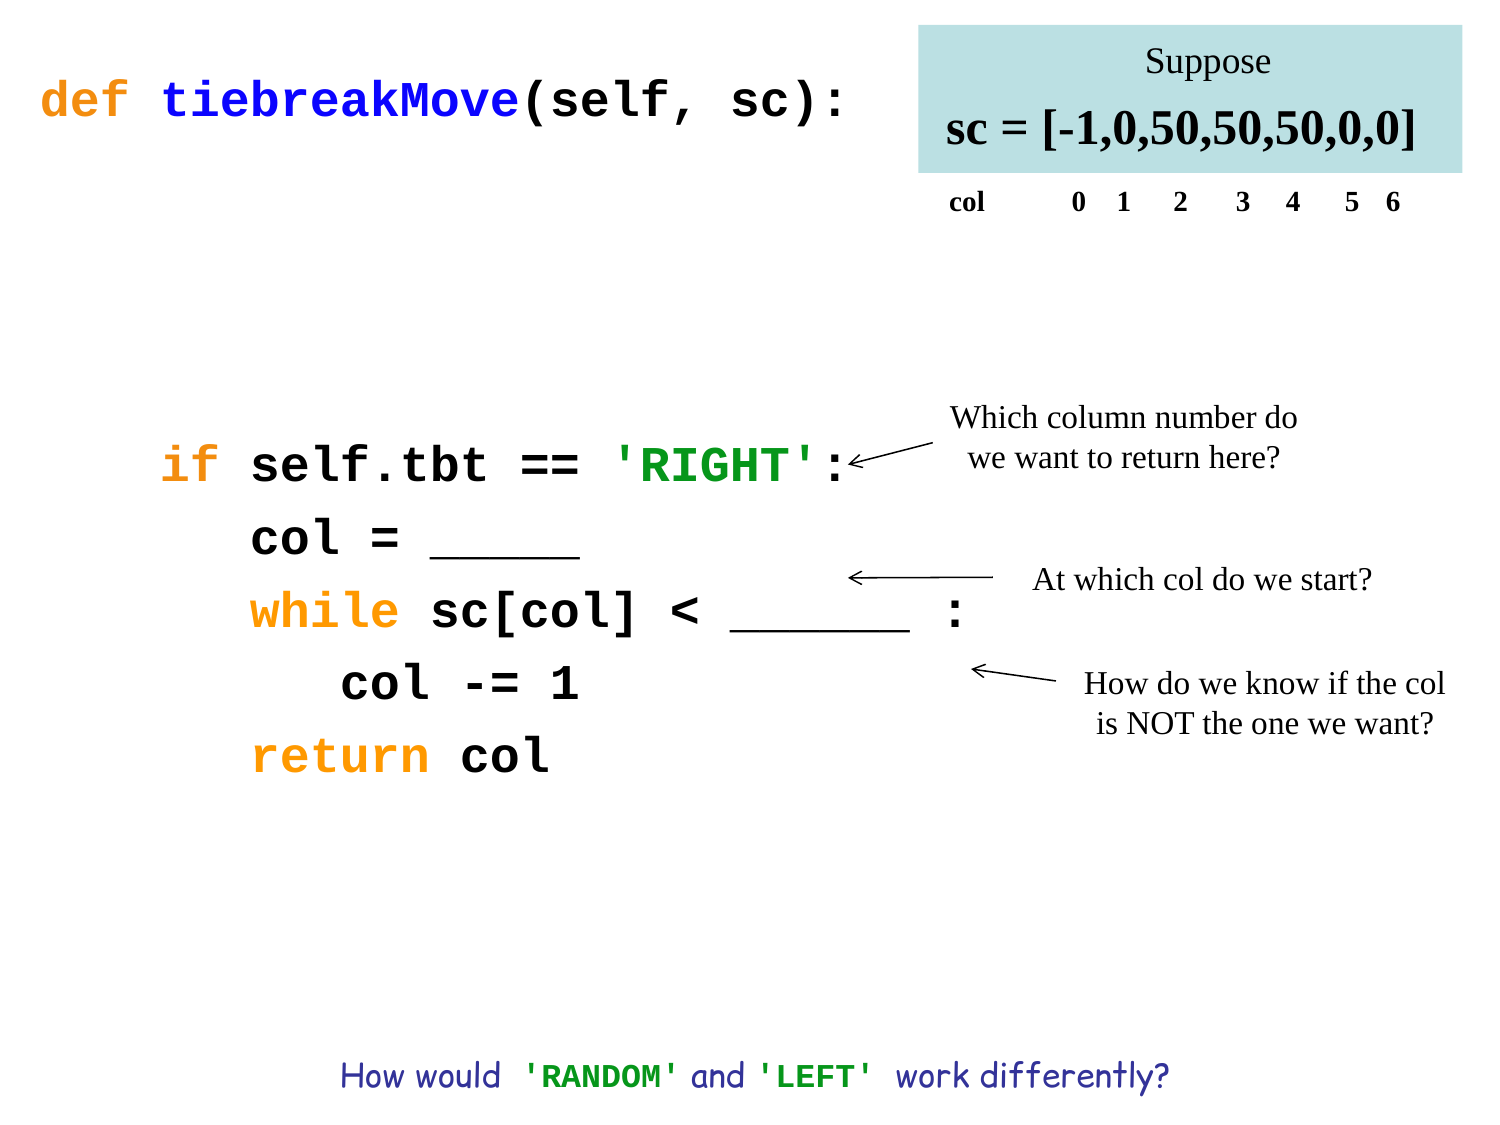

Suppose
def tiebreakMove(self, sc):

    if self.tbt == 'RIGHT':
       col = _____
       while sc[col] < ______ :
          col -= 1
       return col
sc = [-1,0,50,50,50,0,0]
0
1
2
3
4
5
6
col
Which column number do we want to return here?
At which col do we start?
How do we know if the col is NOT the one we want?
How would  'RANDOM' and 'LEFT' work differently?